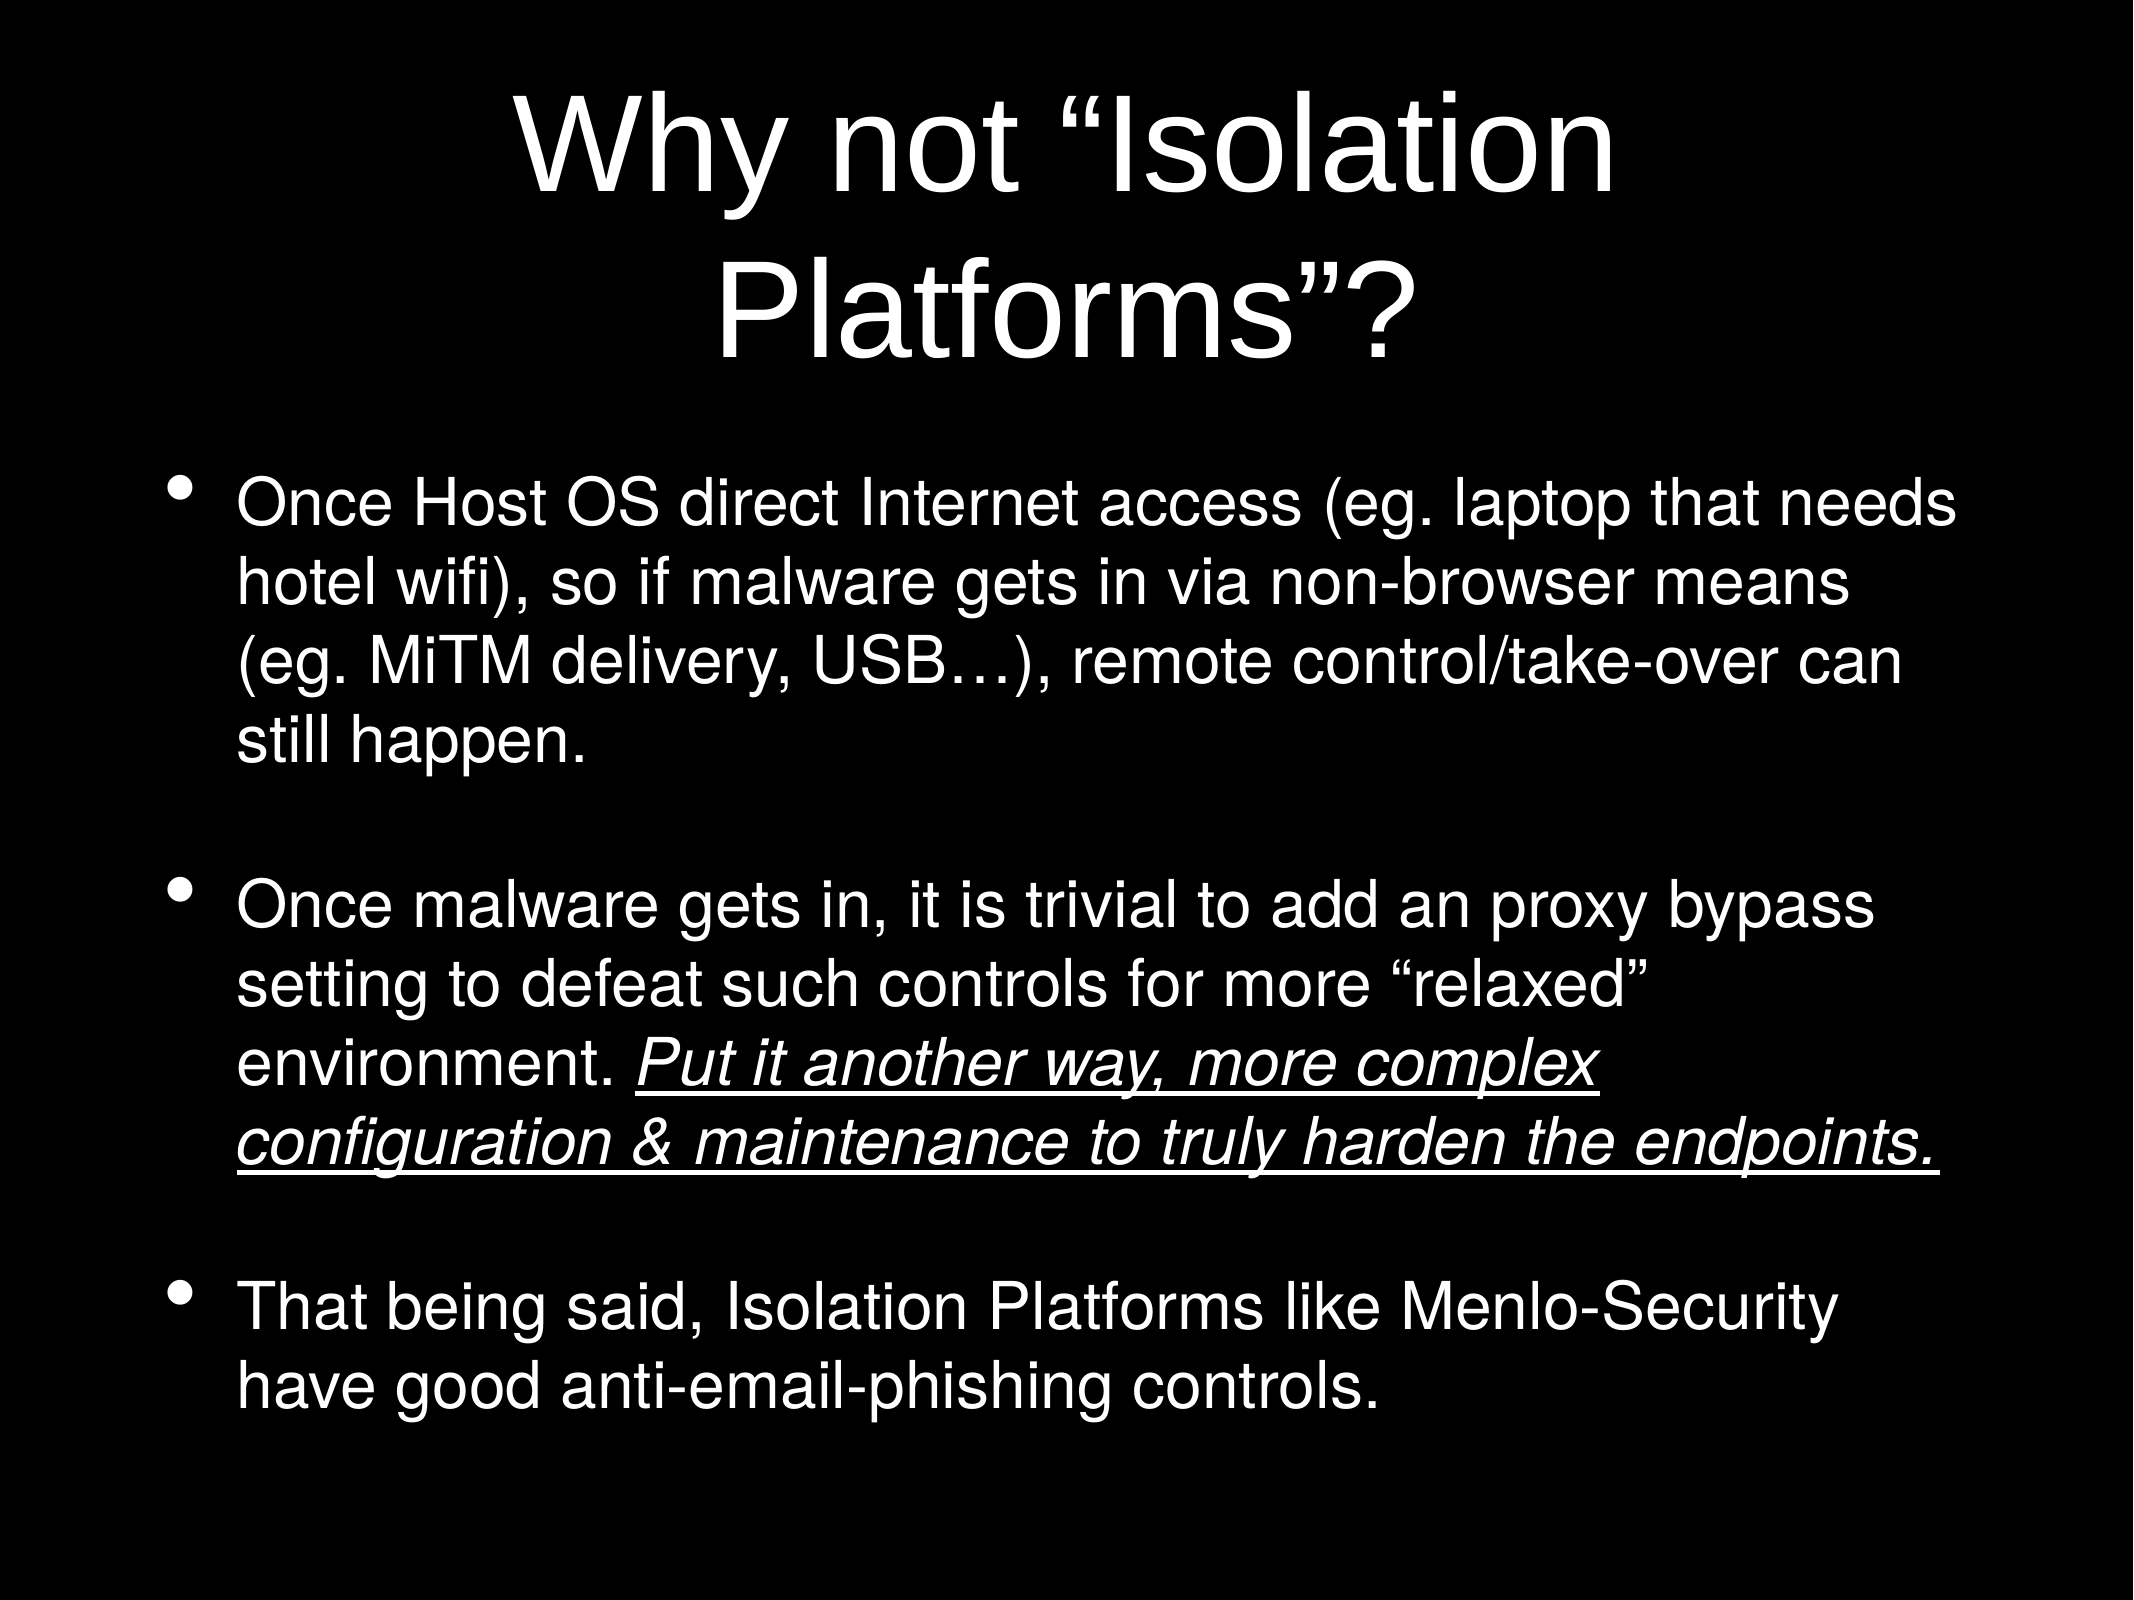

# Why not “Isolation Platforms”?
Once Host OS direct Internet access (eg. laptop that needs hotel wifi), so if malware gets in via non-browser means (eg. MiTM delivery, USB…), remote control/take-over can still happen.
Once malware gets in, it is trivial to add an proxy bypass setting to defeat such controls for more “relaxed” environment. Put it another way, more complex configuration & maintenance to truly harden the endpoints.
That being said, Isolation Platforms like Menlo-Security have good anti-email-phishing controls.